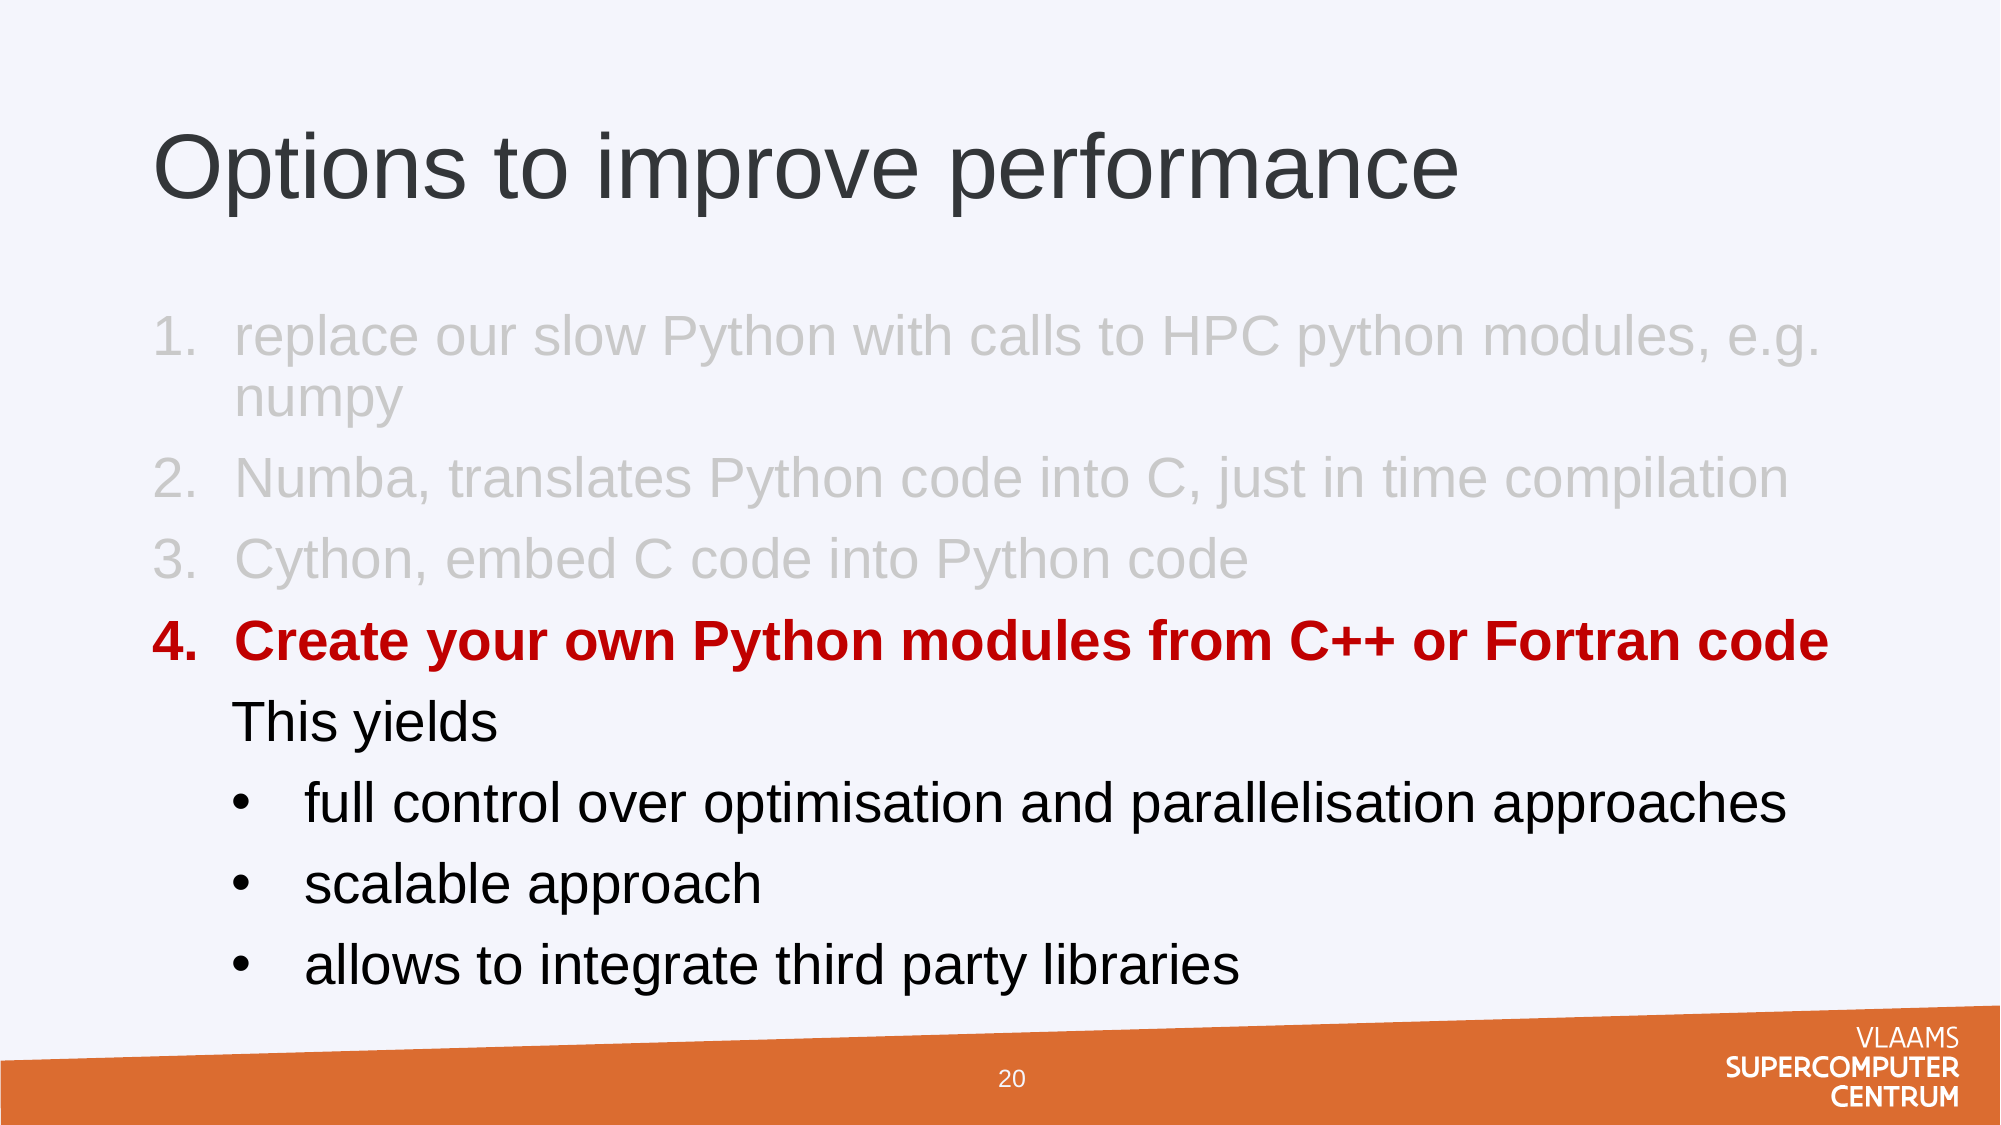

# Options to improve performance
replace our slow Python with calls to HPC python modules, e.g. numpy
Numba, translates Python code into C, just in time compilation
Cython, embed C code into Python code
Create your own Python modules from C++ or Fortran code
This yields
full control over optimisation and parallelisation approaches
scalable approach
allows to integrate third party libraries
20